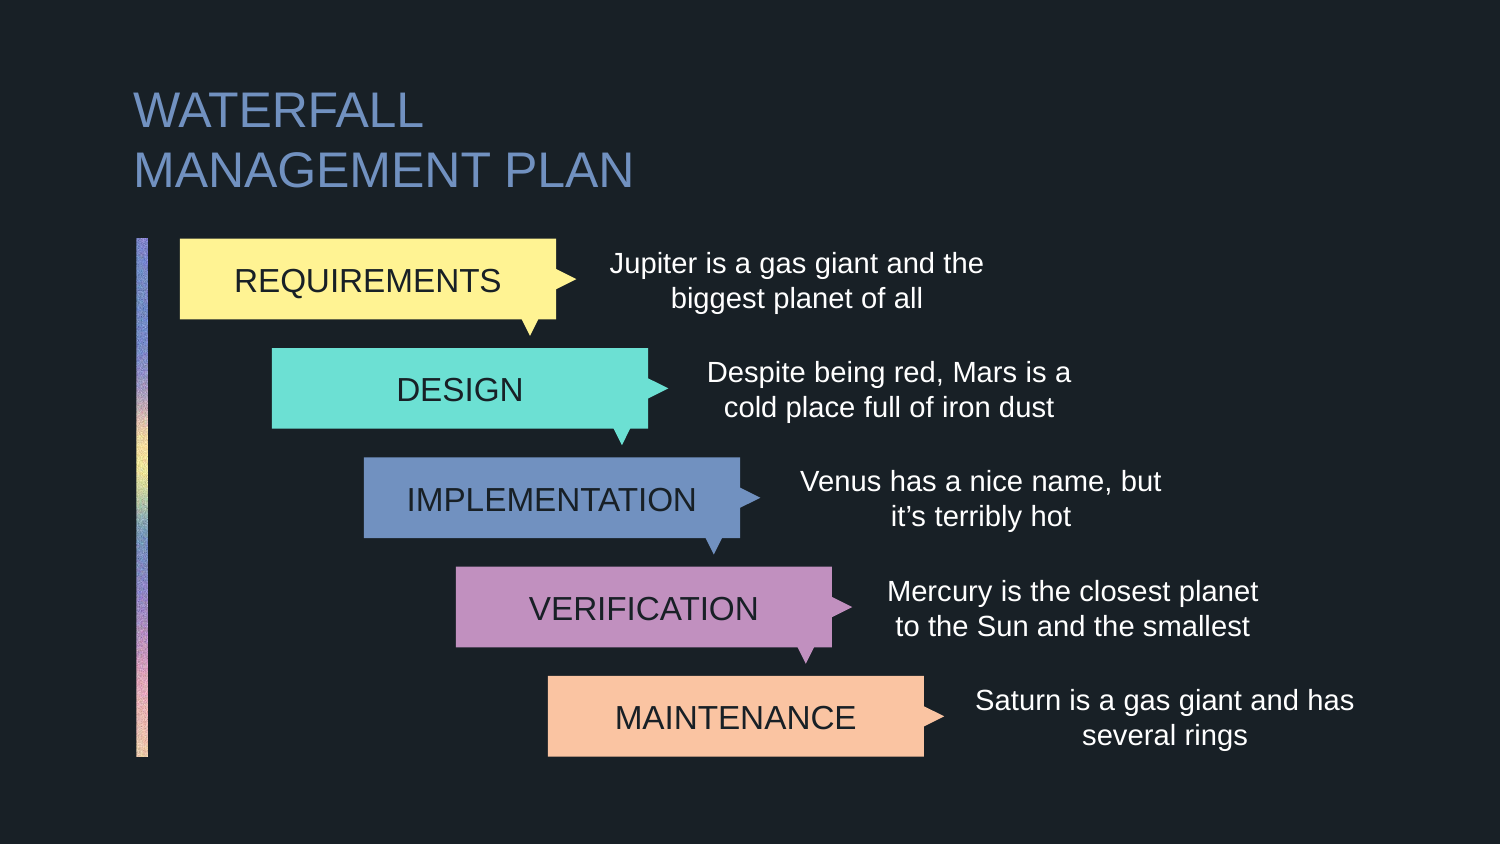

# WATERFALL MANAGEMENT PLAN
REQUIREMENTS

Jupiter is a gas giant and the biggest planet of all
Despite being red, Mars is a cold place full of iron dust
DESIGN

IMPLEMENTATION

Venus has a nice name, but it’s terribly hot
VERIFICATION

Mercury is the closest planet to the Sun and the smallest
MAINTENANCE

Saturn is a gas giant and has several rings